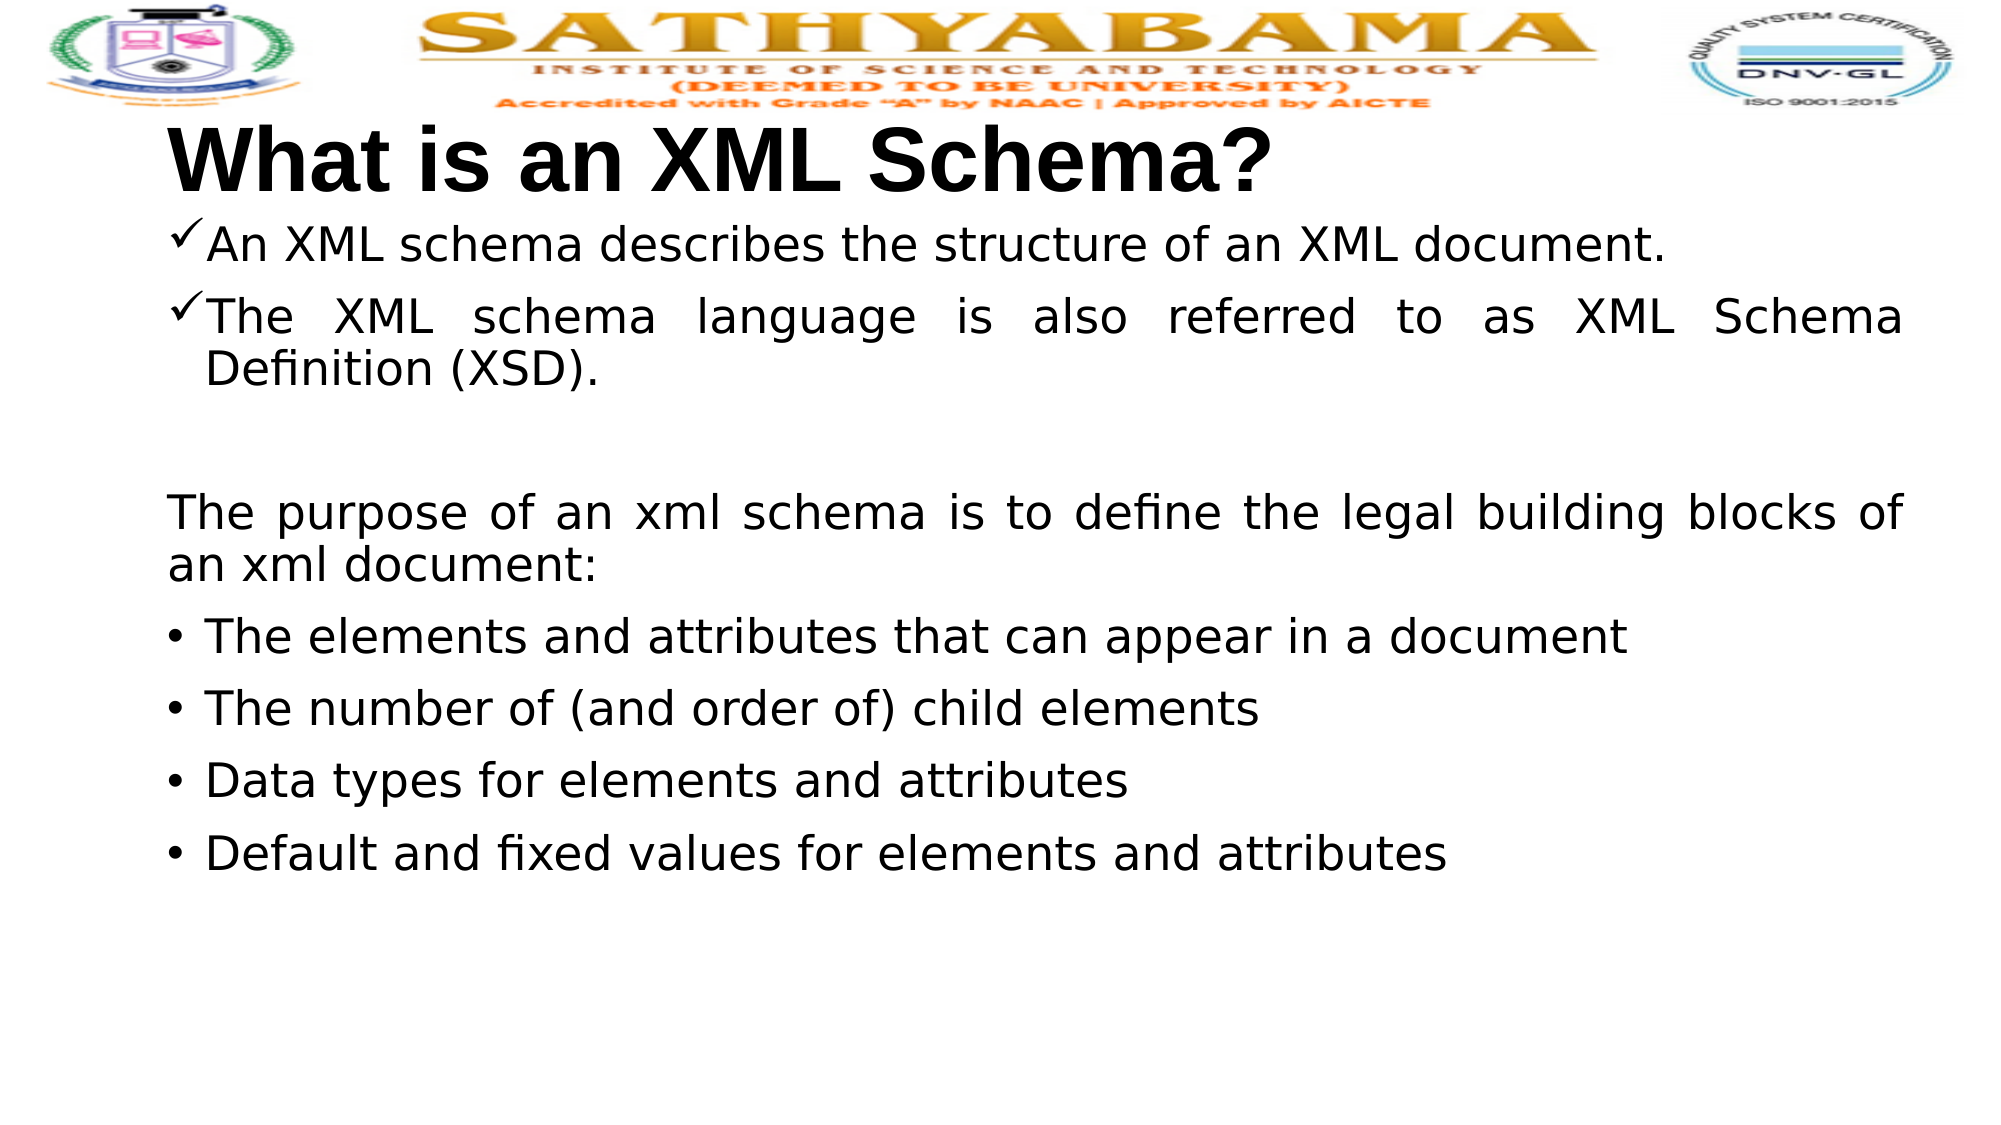

# What is an XML Schema?
An XML schema describes the structure of an XML document.
The XML schema language is also referred to as XML Schema Definition (XSD).

The purpose of an xml schema is to define the legal building blocks of an xml document:
The elements and attributes that can appear in a document
The number of (and order of) child elements
Data types for elements and attributes
Default and fixed values for elements and attributes